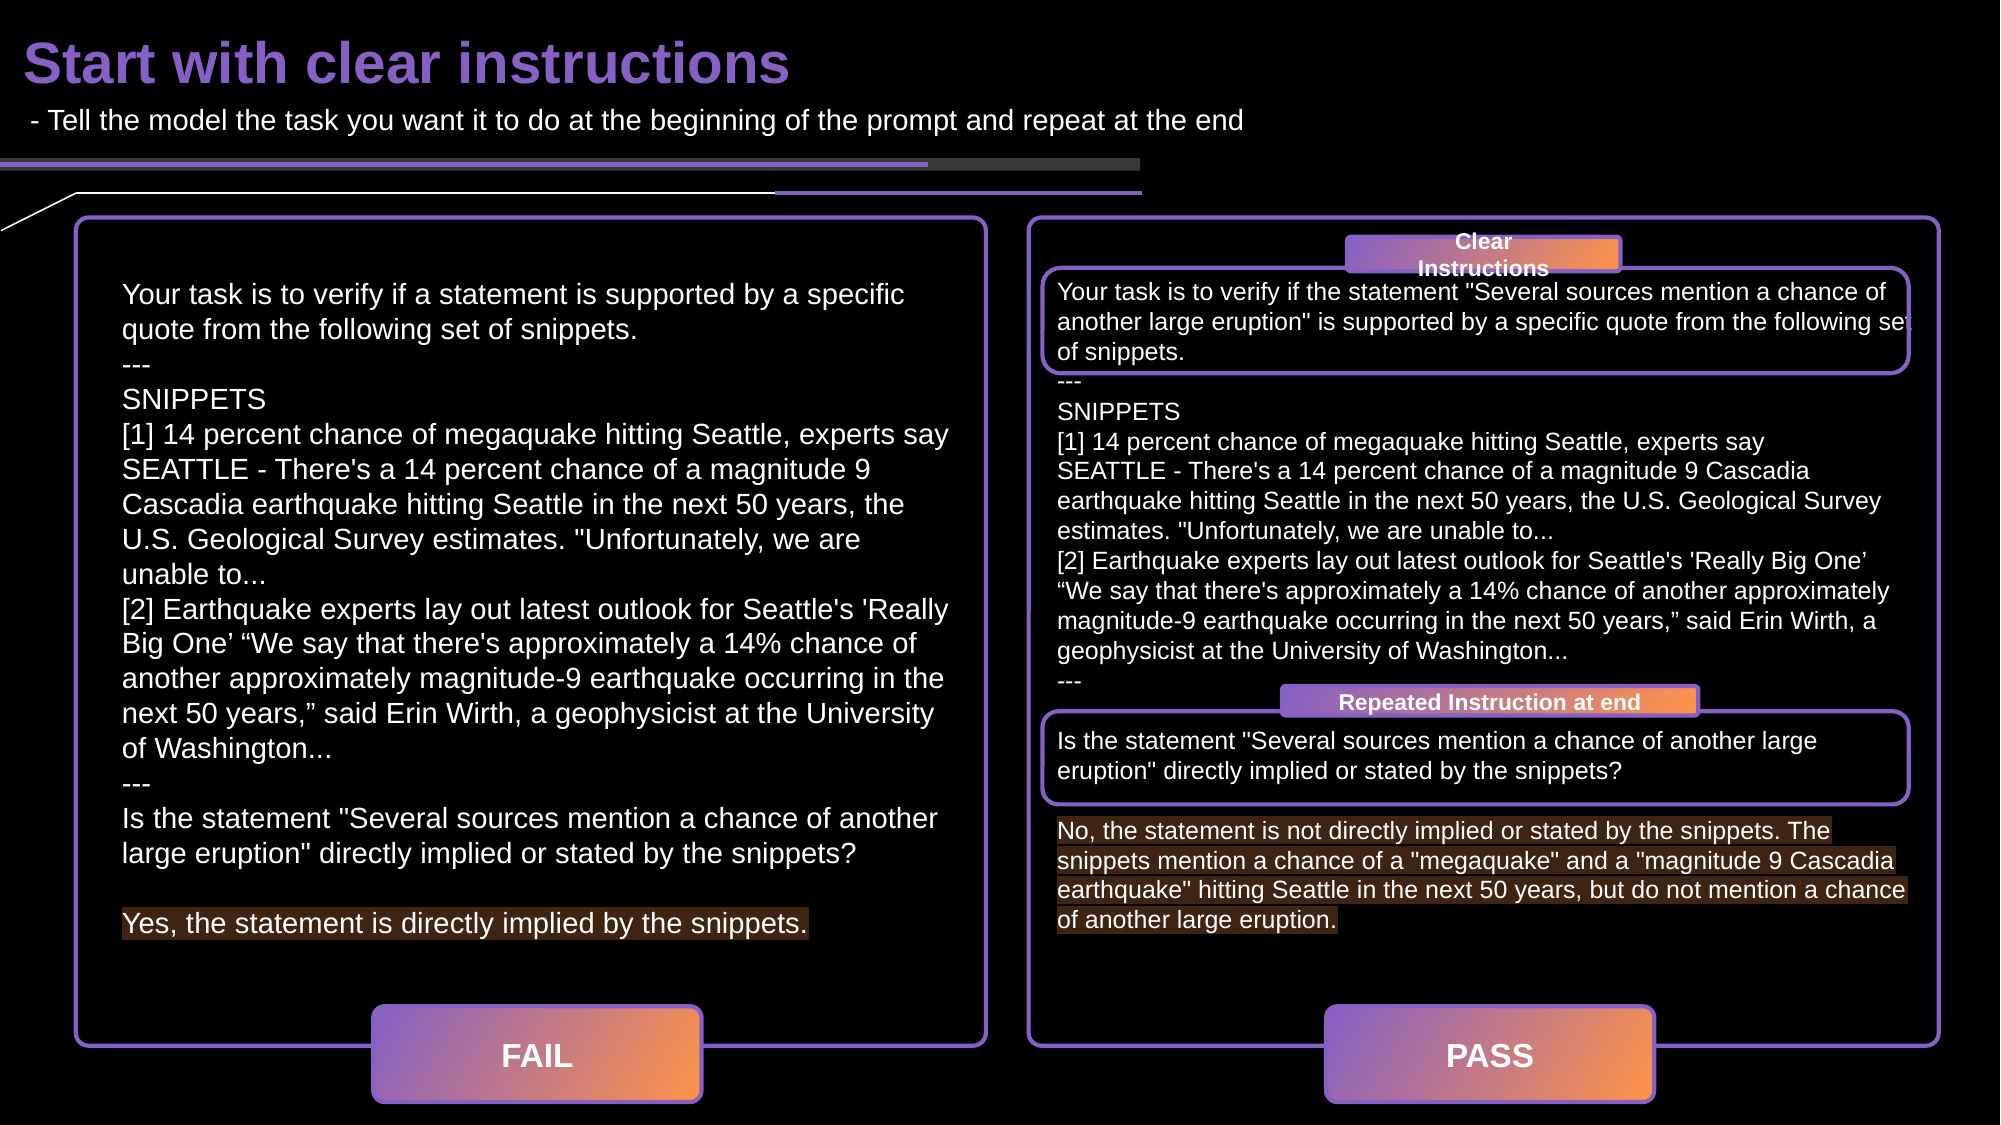

Start with clear instructions
- Tell the model the task you want it to do at the beginning of the prompt and repeat at the end

Clear Instructions
Your task is to verify if a statement is supported by a specific quote from the following set of snippets.
---
SNIPPETS
[1] 14 percent chance of megaquake hitting Seattle, experts say SEATTLE - There's a 14 percent chance of a magnitude 9 Cascadia earthquake hitting Seattle in the next 50 years, the U.S. Geological Survey estimates. "Unfortunately, we are unable to...
[2] Earthquake experts lay out latest outlook for Seattle's 'Really Big One’ “We say that there's approximately a 14% chance of another approximately magnitude-9 earthquake occurring in the next 50 years,” said Erin Wirth, a geophysicist at the University of Washington...
---
Is the statement "Several sources mention a chance of another large eruption" directly implied or stated by the snippets?

Yes, the statement is directly implied by the snippets.
Your task is to verify if the statement "Several sources mention a chance of another large eruption" is supported by a specific quote from the following set of snippets.
---
SNIPPETS
[1] 14 percent chance of megaquake hitting Seattle, experts say
SEATTLE - There's a 14 percent chance of a magnitude 9 Cascadia earthquake hitting Seattle in the next 50 years, the U.S. Geological Survey estimates. "Unfortunately, we are unable to...
[2] Earthquake experts lay out latest outlook for Seattle's 'Really Big One’
“We say that there's approximately a 14% chance of another approximately magnitude-9 earthquake occurring in the next 50 years,” said Erin Wirth, a geophysicist at the University of Washington...
---

Is the statement "Several sources mention a chance of another large eruption" directly implied or stated by the snippets?

No, the statement is not directly implied or stated by the snippets. The snippets mention a chance of a "megaquake" and a "magnitude 9 Cascadia earthquake" hitting Seattle in the next 50 years, but do not mention a chance of another large eruption.

Repeated Instruction at end

FAIL
PASS